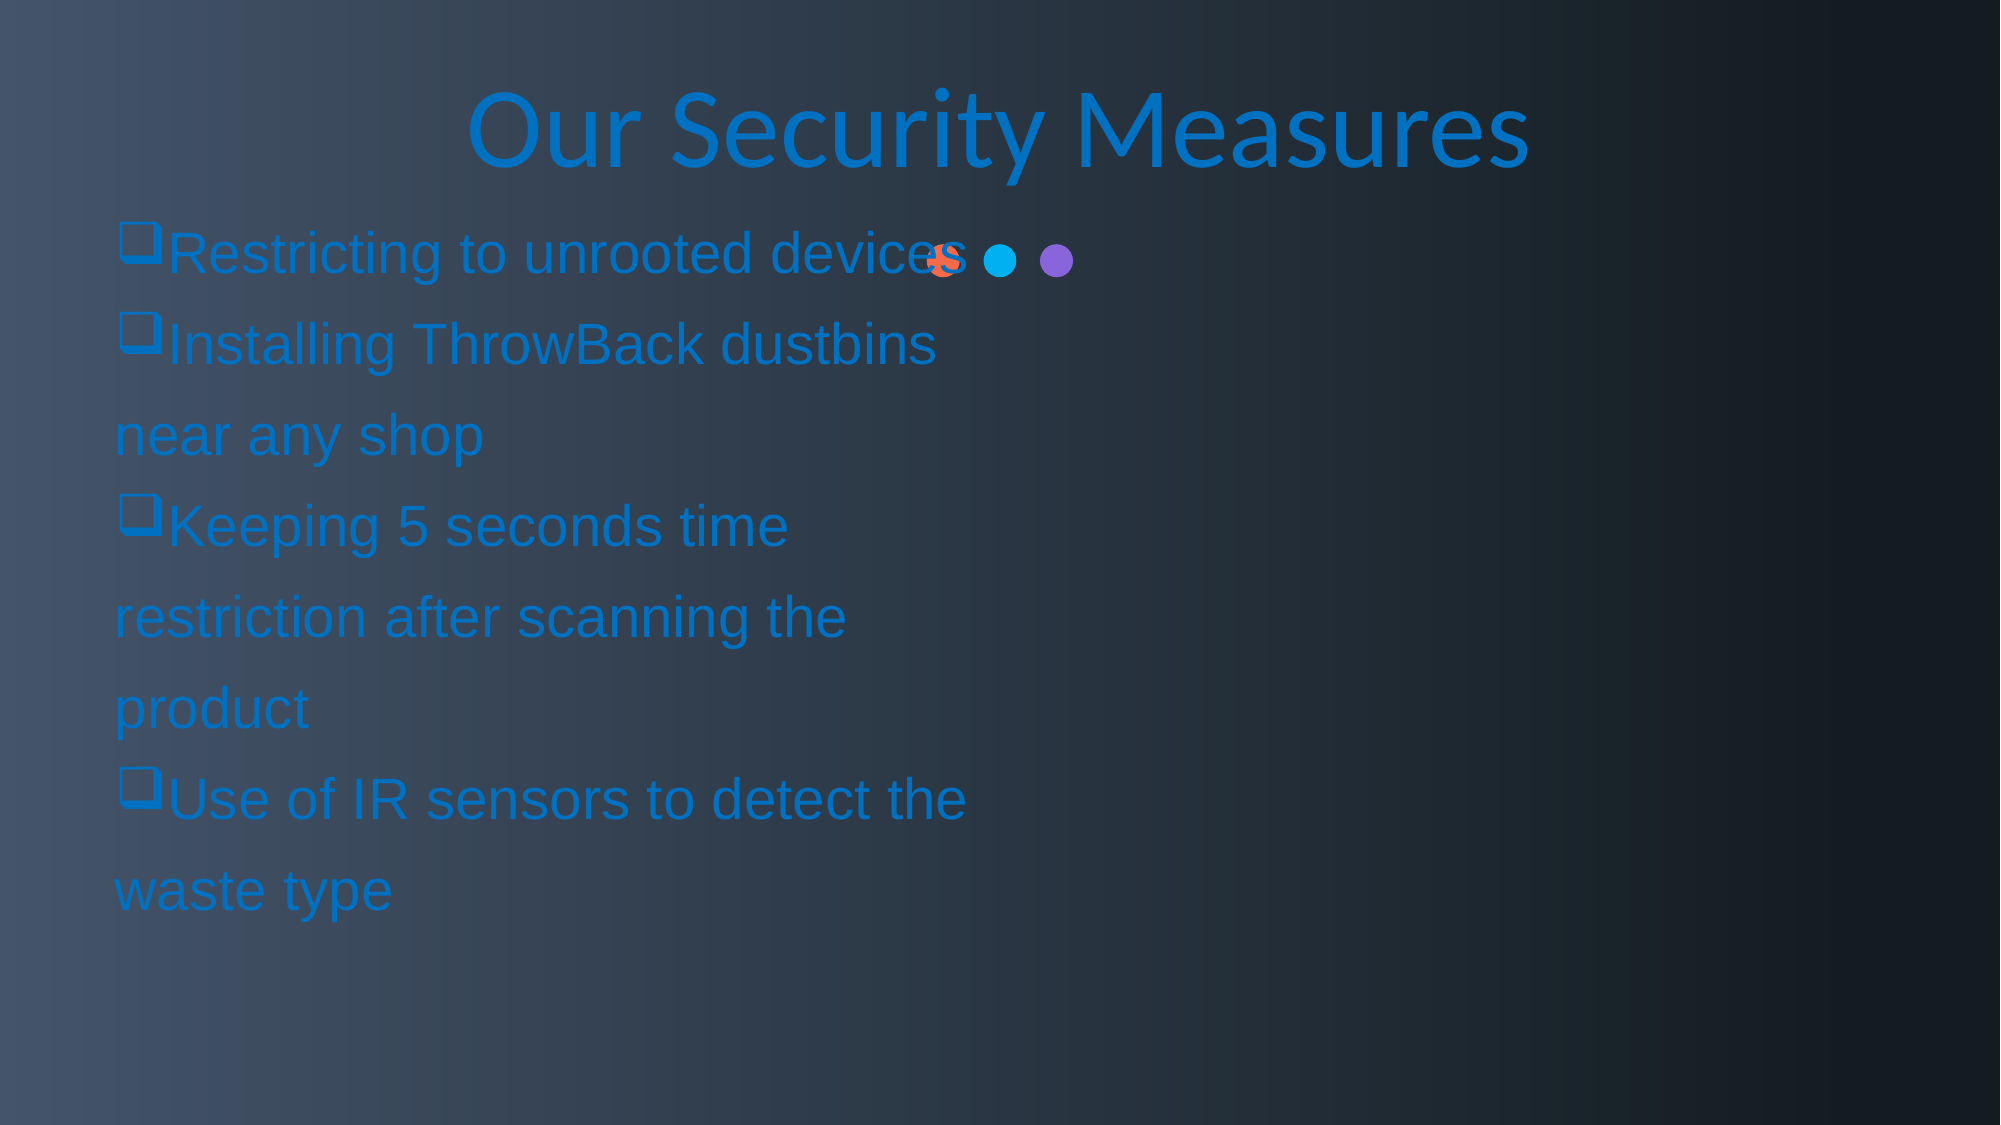

# Our Security Measures
Restricting to unrooted devices
Installing ThrowBack dustbins near any shop
Keeping 5 seconds time restriction after scanning the product
Use of IR sensors to detect the waste type